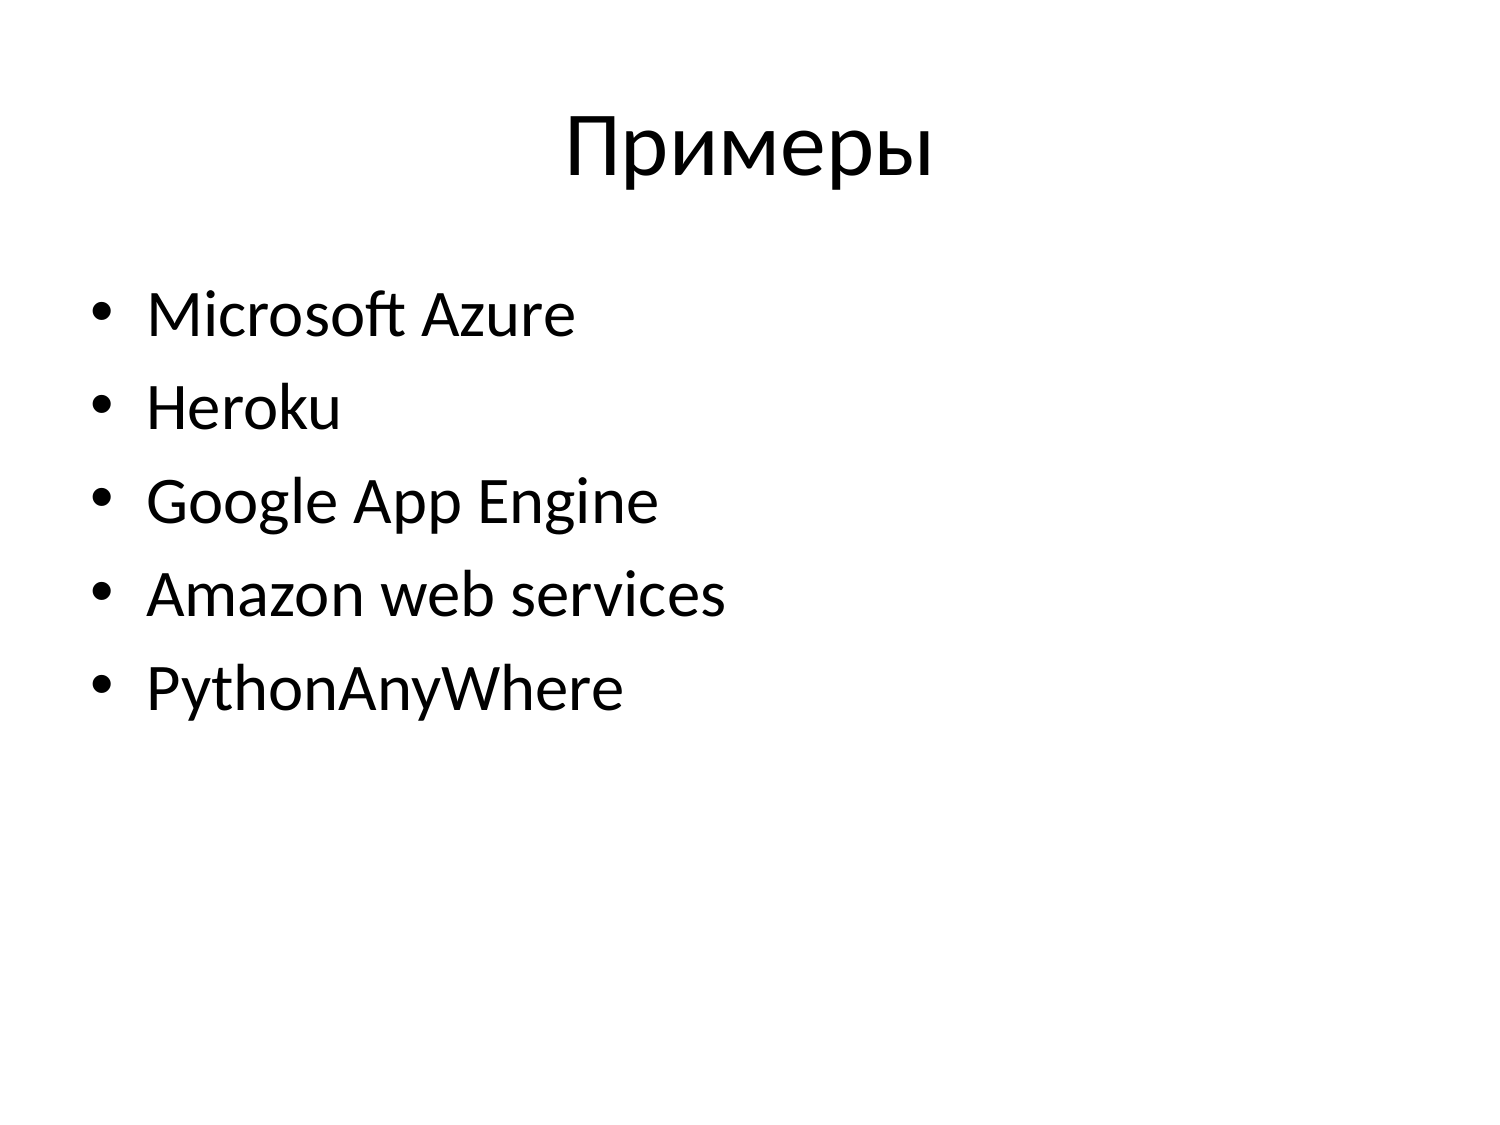

# Примеры
Microsoft Azure
Heroku
Google App Engine
Amazon web services
PythonAnyWhere